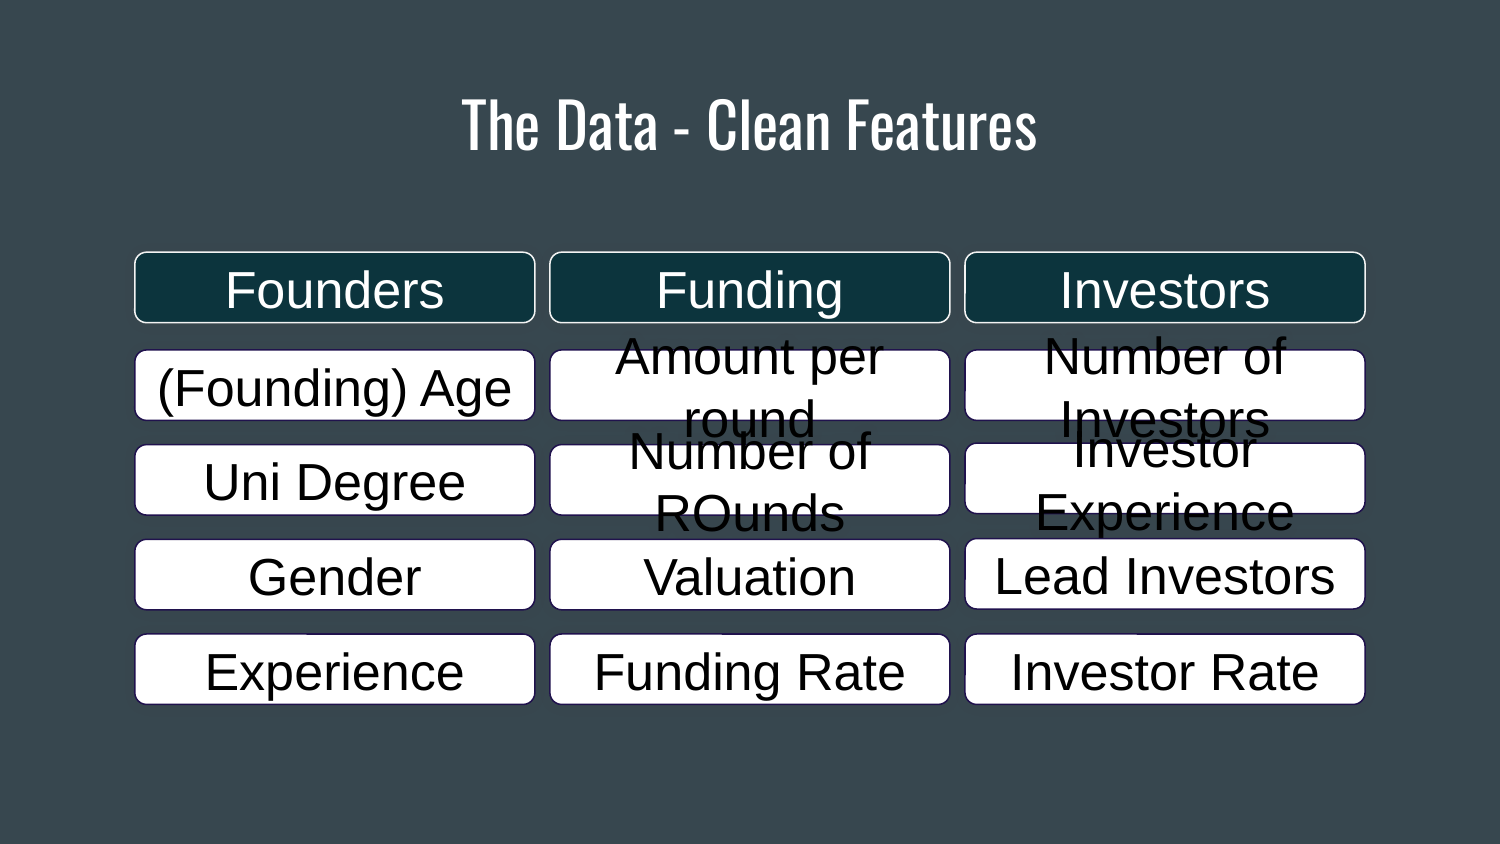

# The Data - Clean Features
Founders
Funding
Investors
(Founding) Age
Amount per round
Number of Investors
Investor Experience
Uni Degree
Number of ROunds
Lead Investors
Gender
Valuation
Experience
Funding Rate
Investor Rate